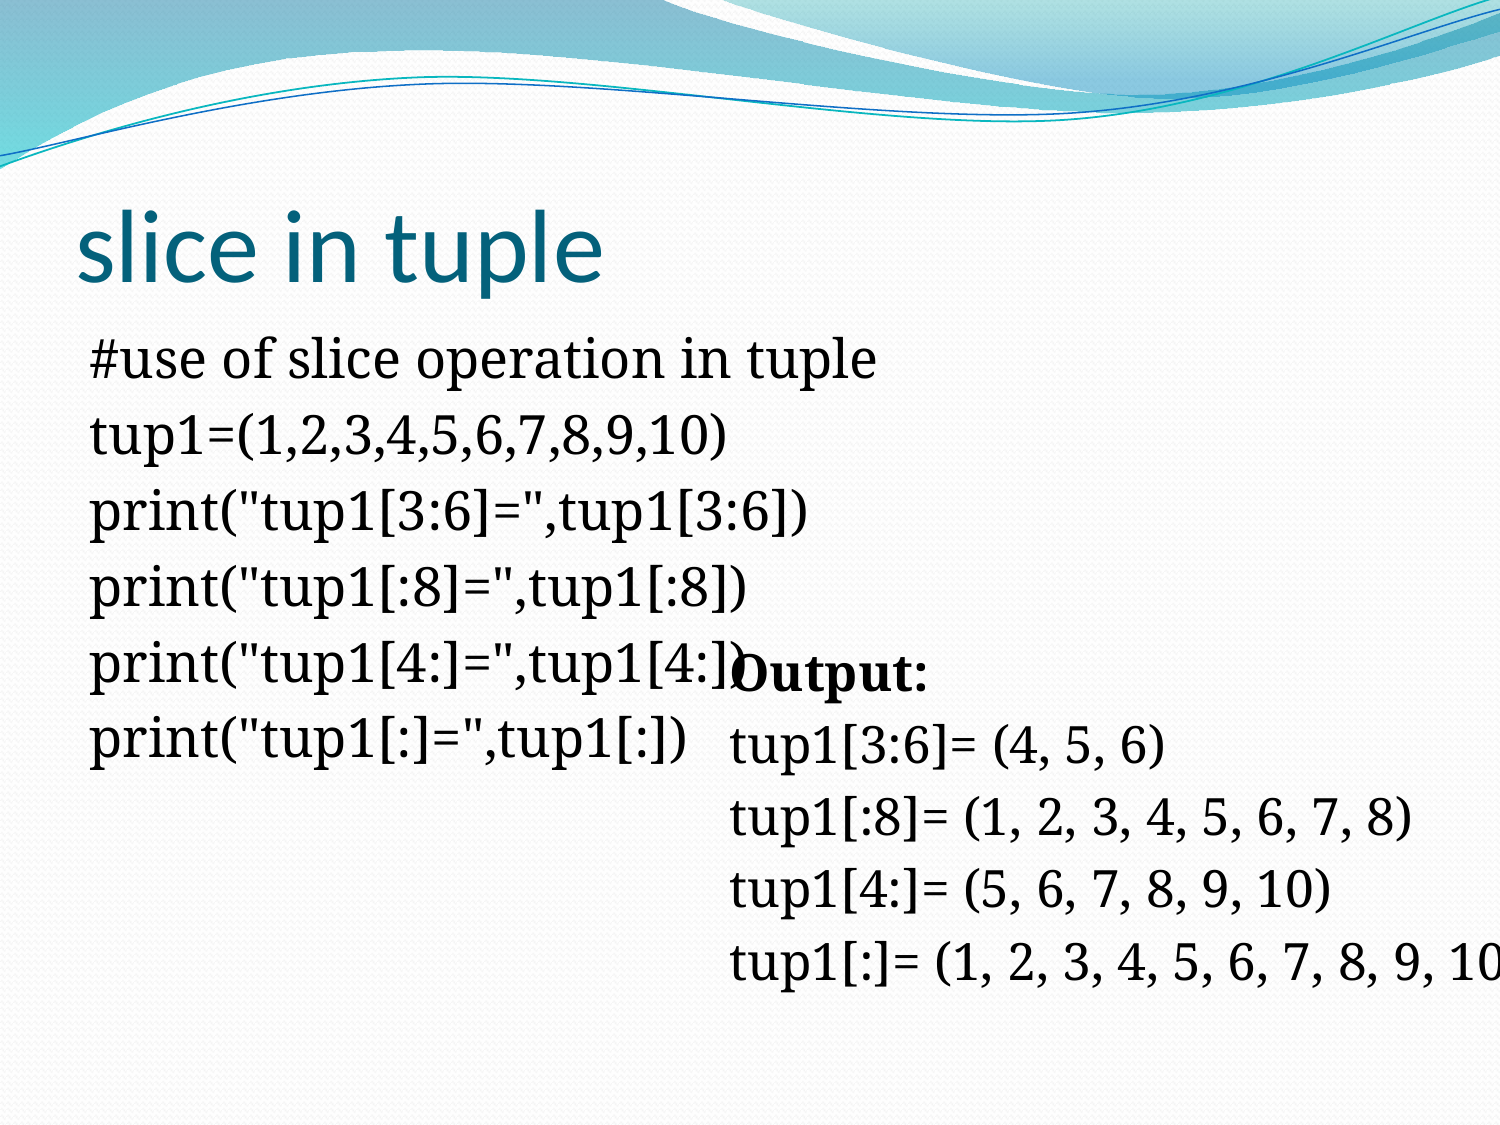

# slice in tuple
#use of slice operation in tuple
tup1=(1,2,3,4,5,6,7,8,9,10)
print("tup1[3:6]=",tup1[3:6])
print("tup1[:8]=",tup1[:8])
print("tup1[4:]=",tup1[4:])
print("tup1[:]=",tup1[:])
Output:
tup1[3:6]= (4, 5, 6)
tup1[:8]= (1, 2, 3, 4, 5, 6, 7, 8)
tup1[4:]= (5, 6, 7, 8, 9, 10)
tup1[:]= (1, 2, 3, 4, 5, 6, 7, 8, 9, 10)